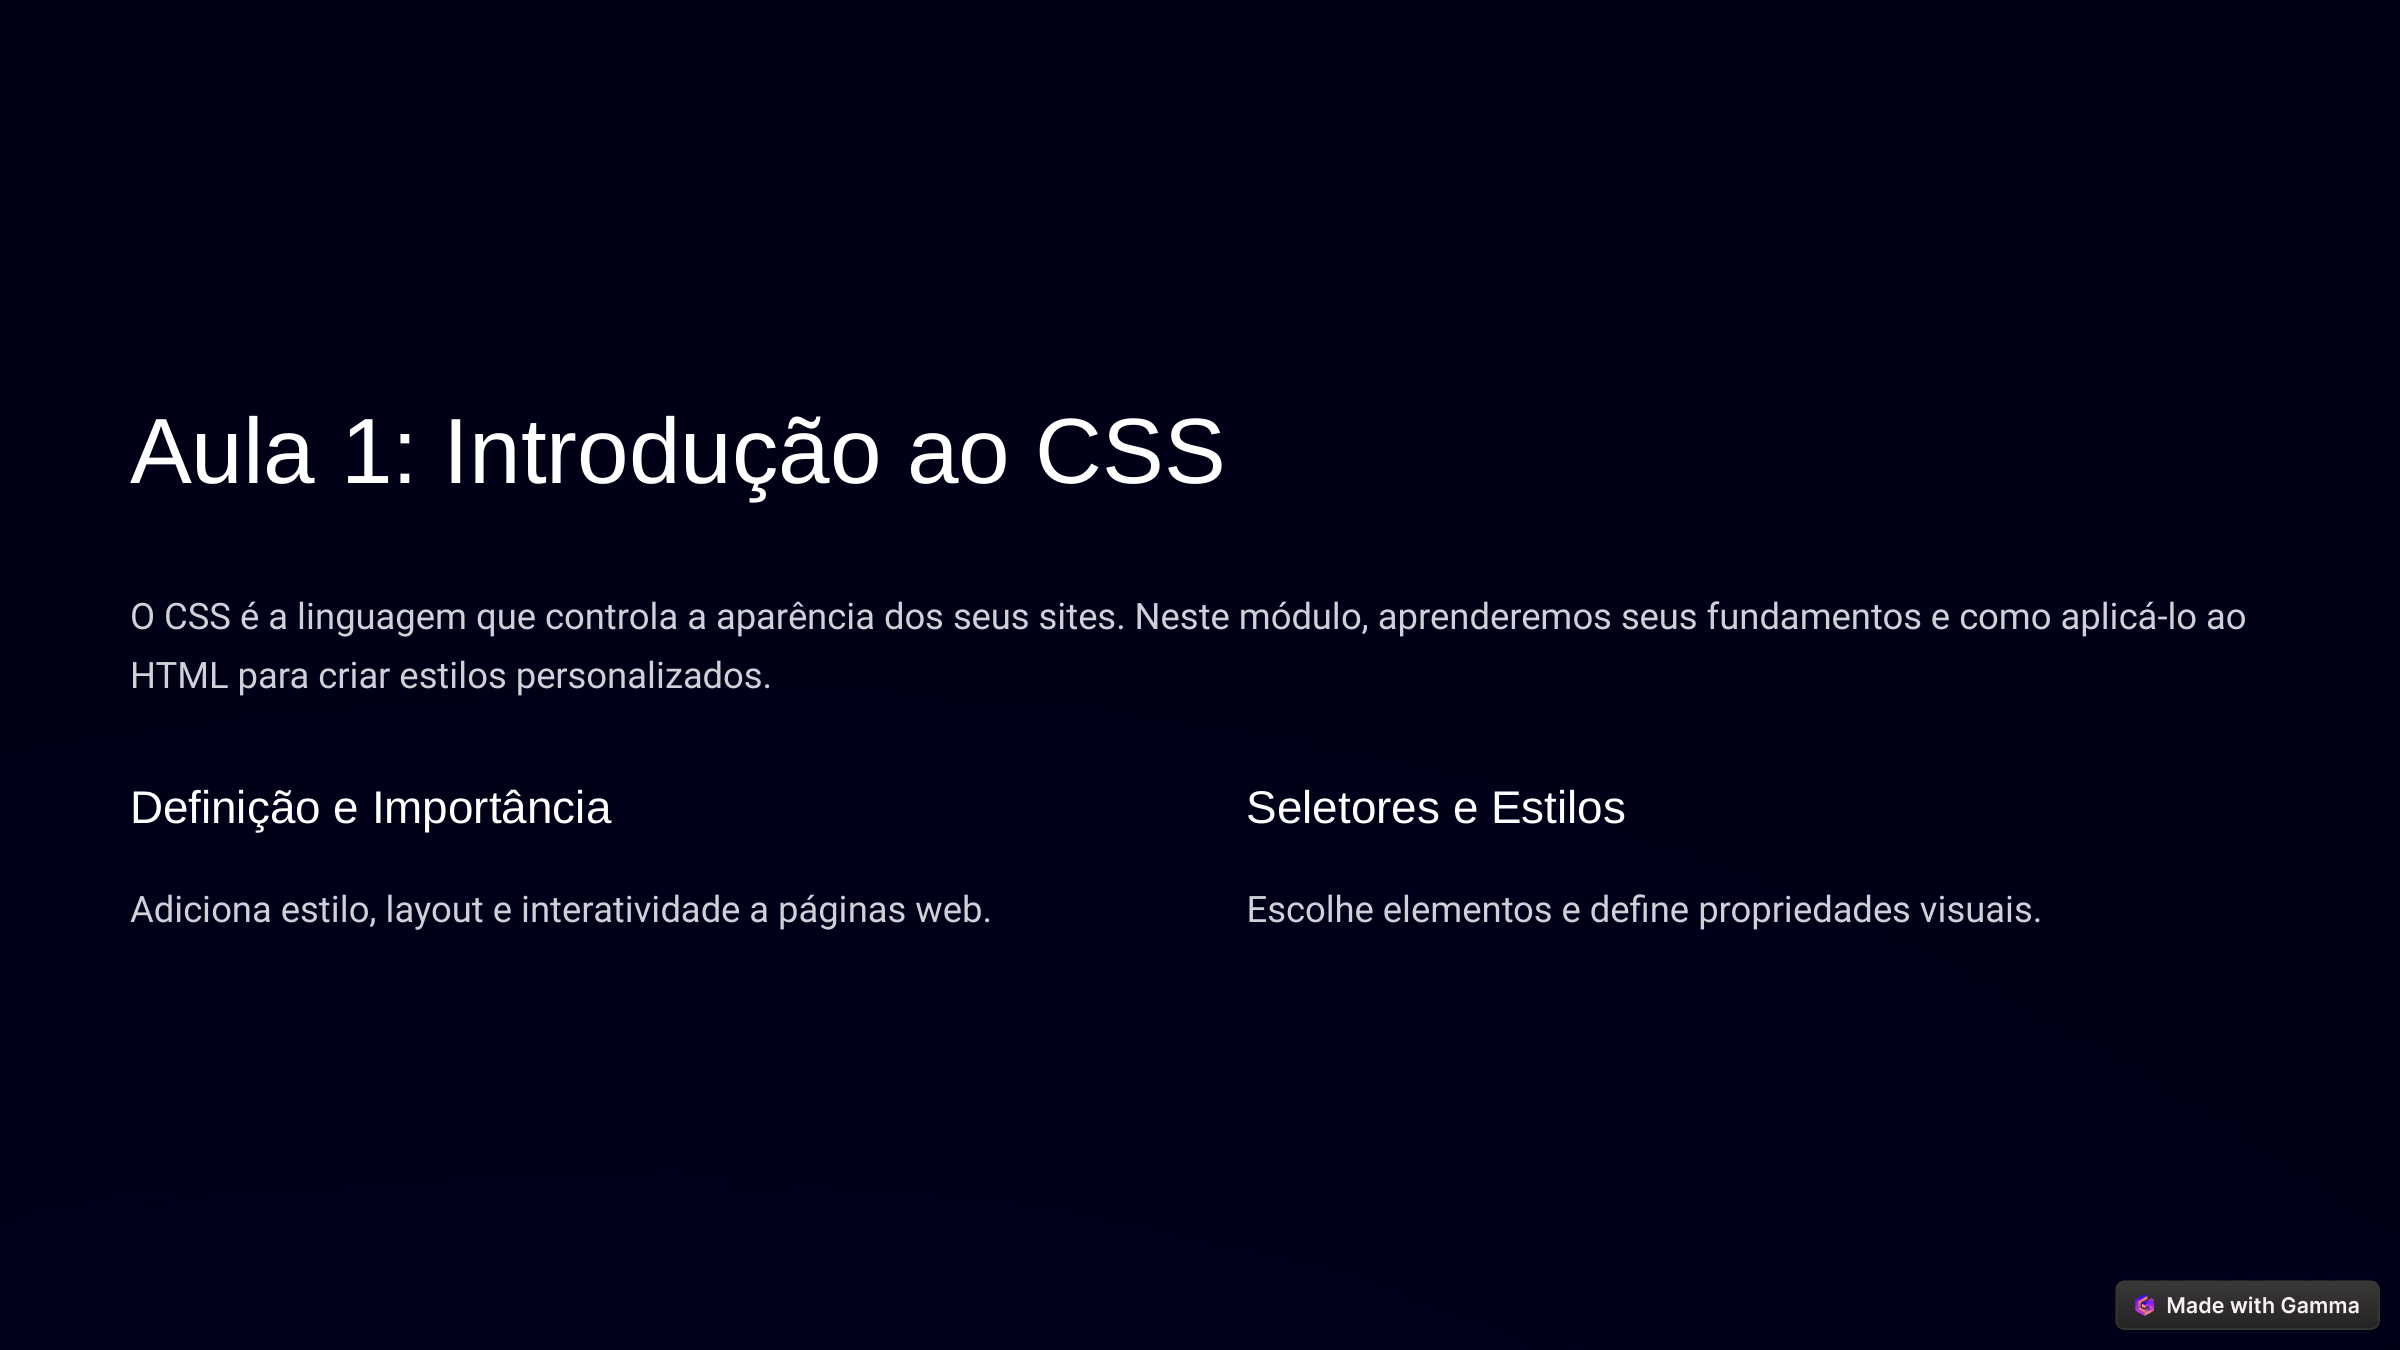

Aula 1: Introdução ao CSS
O CSS é a linguagem que controla a aparência dos seus sites. Neste módulo, aprenderemos seus fundamentos e como aplicá-lo ao HTML para criar estilos personalizados.
Definição e Importância
Seletores e Estilos
Adiciona estilo, layout e interatividade a páginas web.
Escolhe elementos e define propriedades visuais.